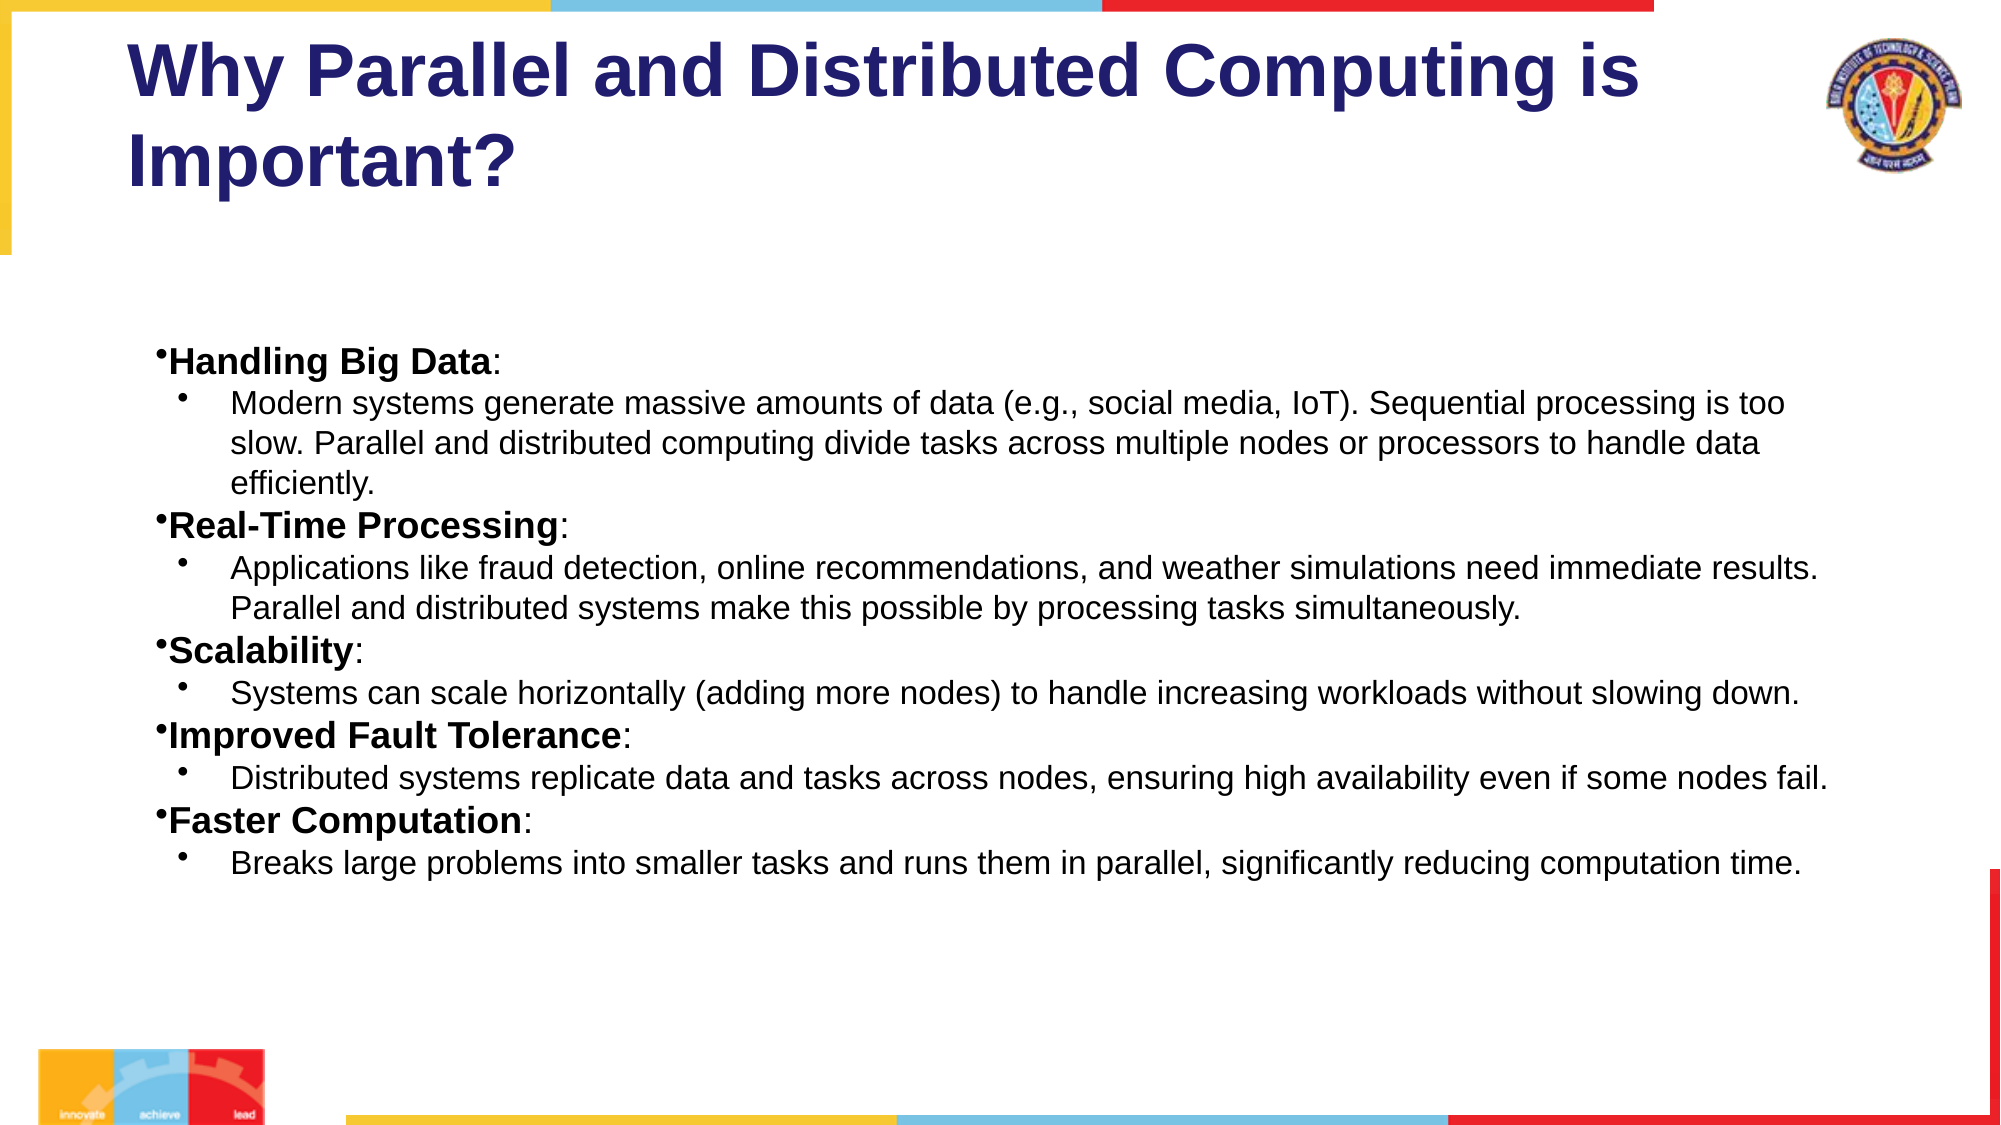

# Why Parallel and Distributed Computing is Important?
Handling Big Data:
Modern systems generate massive amounts of data (e.g., social media, IoT). Sequential processing is too slow. Parallel and distributed computing divide tasks across multiple nodes or processors to handle data efficiently.
Real-Time Processing:
Applications like fraud detection, online recommendations, and weather simulations need immediate results. Parallel and distributed systems make this possible by processing tasks simultaneously.
Scalability:
Systems can scale horizontally (adding more nodes) to handle increasing workloads without slowing down.
Improved Fault Tolerance:
Distributed systems replicate data and tasks across nodes, ensuring high availability even if some nodes fail.
Faster Computation:
Breaks large problems into smaller tasks and runs them in parallel, significantly reducing computation time.